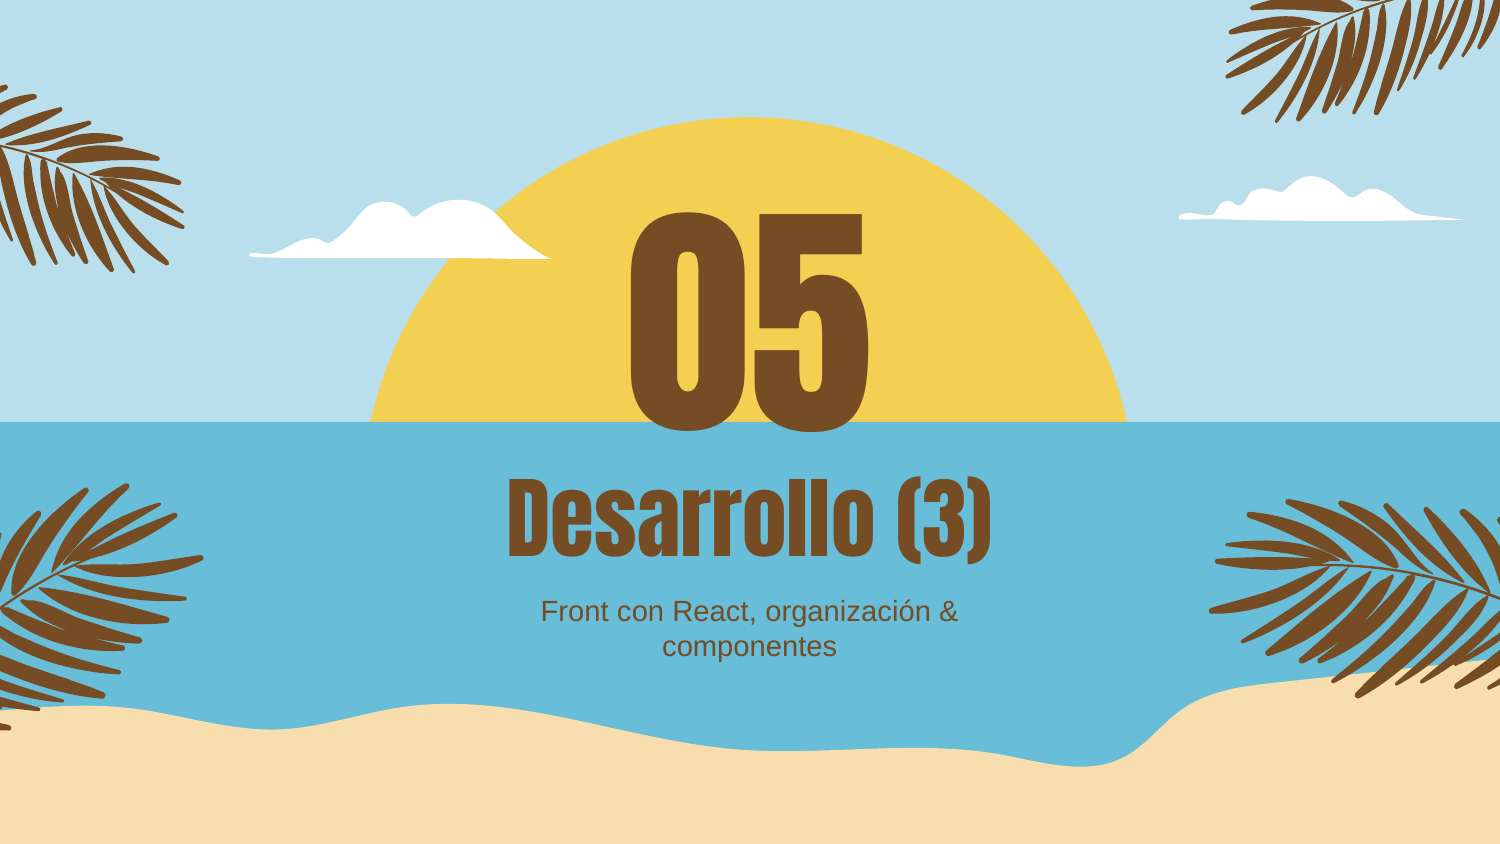

05
# Desarrollo (3)
Front con React, organización & componentes